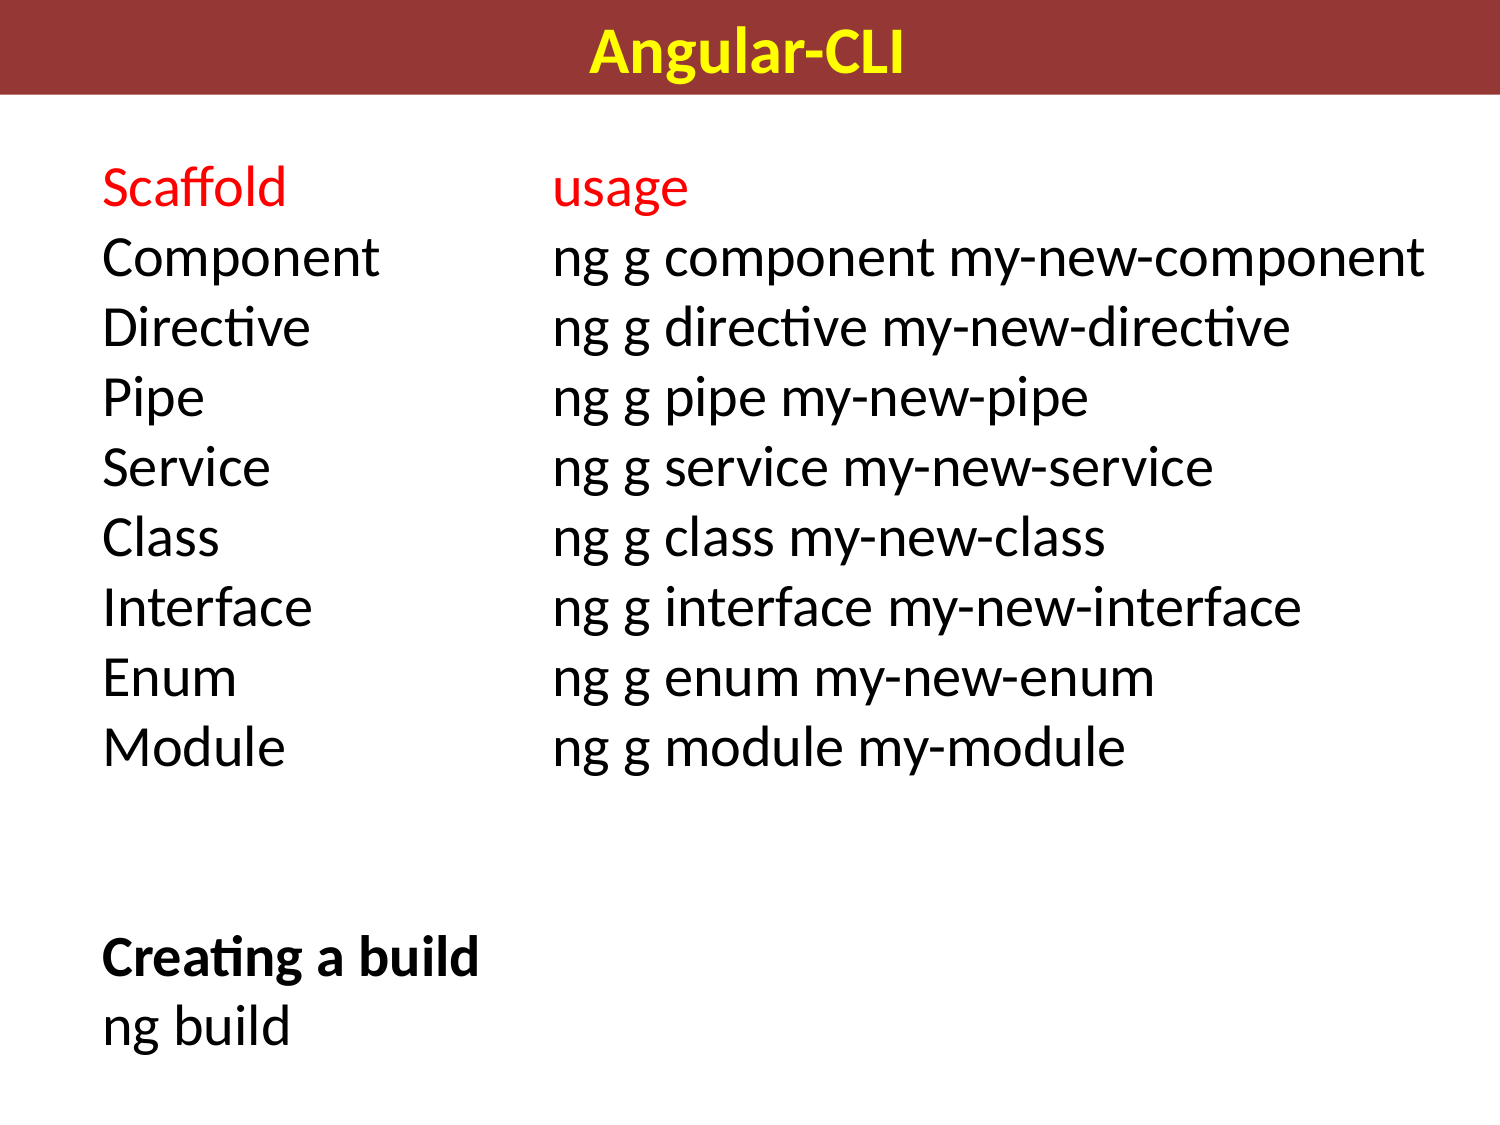

Angular-CLI

Scaffold		usage
Component		ng g component my-new-component
Directive		ng g directive my-new-directive
Pipe			ng g pipe my-new-pipe
Service		ng g service my-new-service
Class			ng g class my-new-class
Interface		ng g interface my-new-interface
Enum			ng g enum my-new-enum
Module		ng g module my-module

Creating a build
ng build